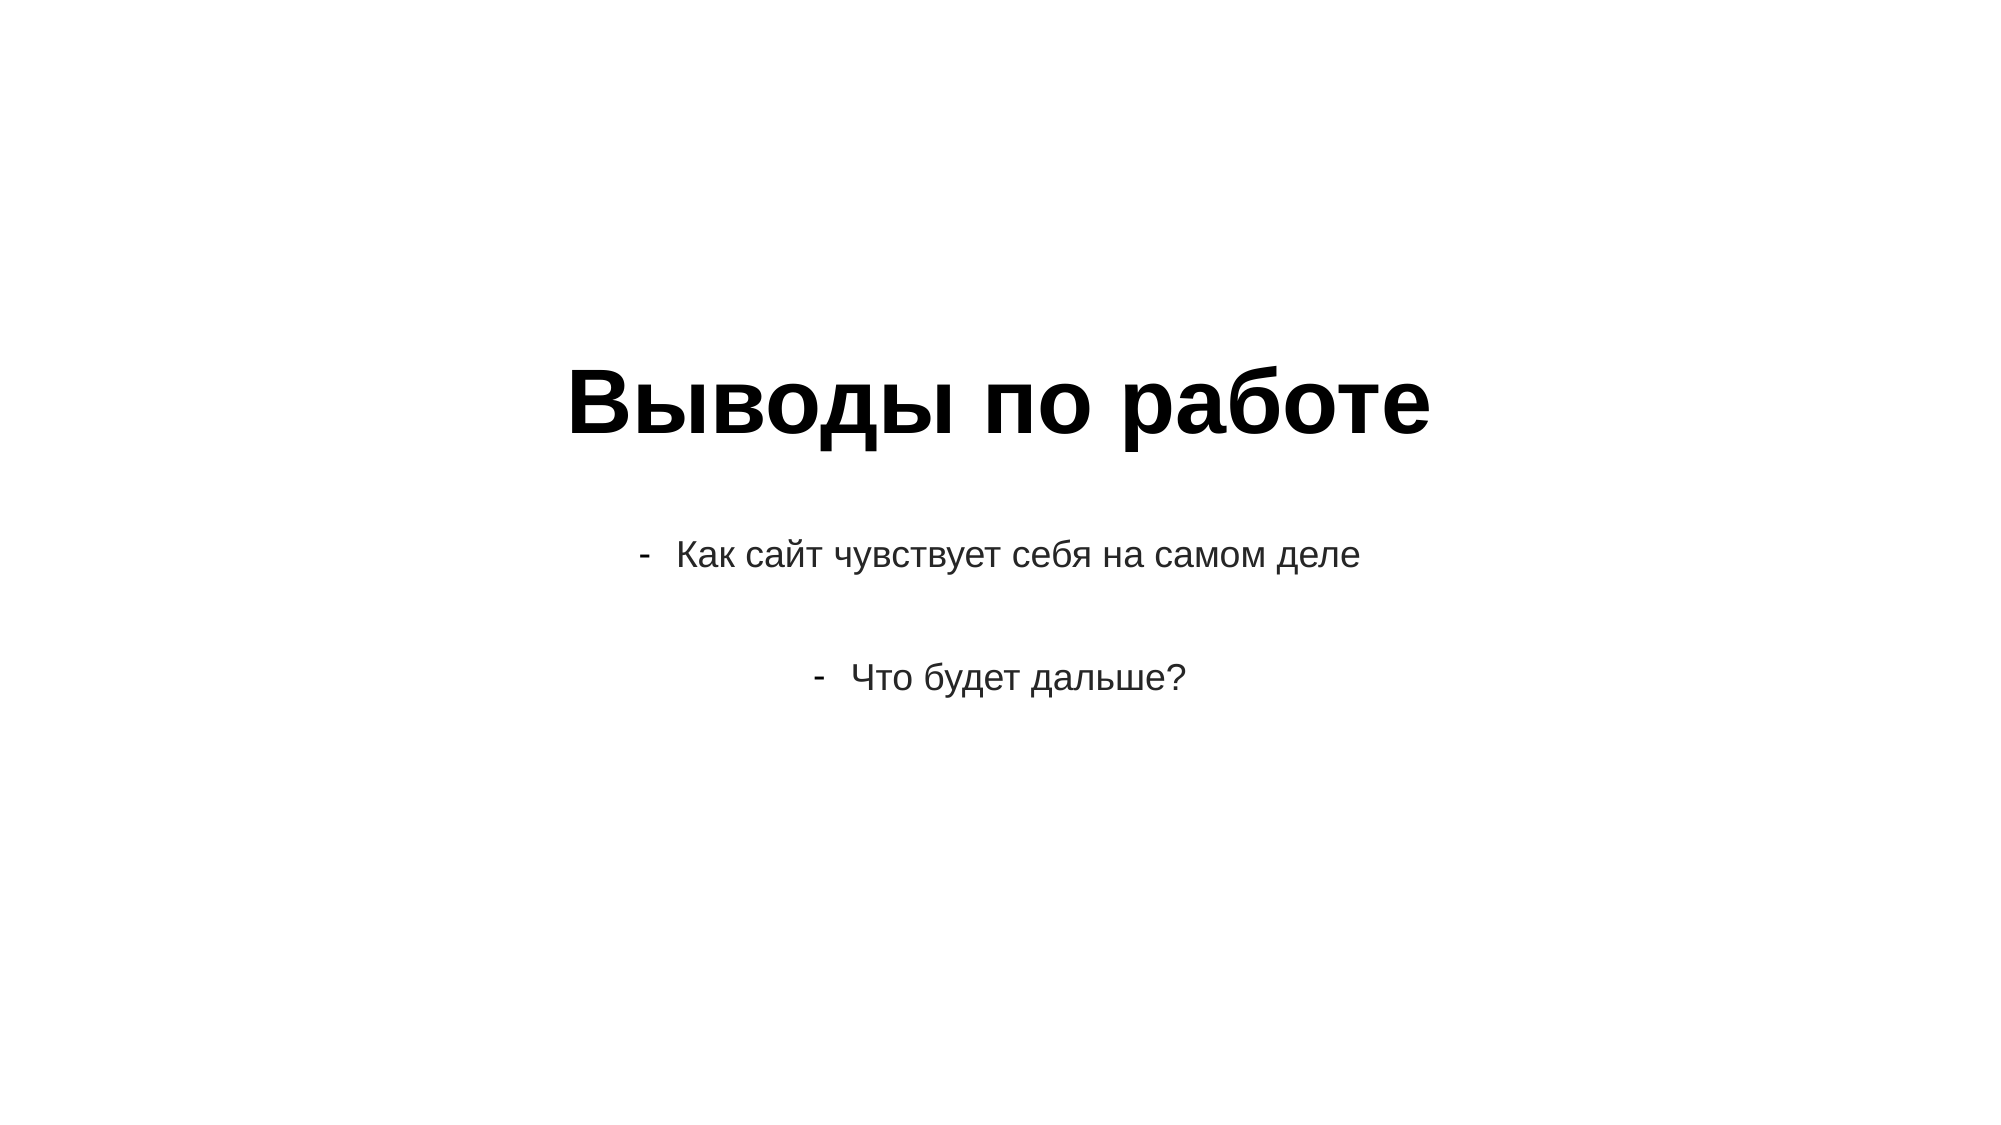

# Выводы по работе
Как сайт чувствует себя на самом деле

Что будет дальше?